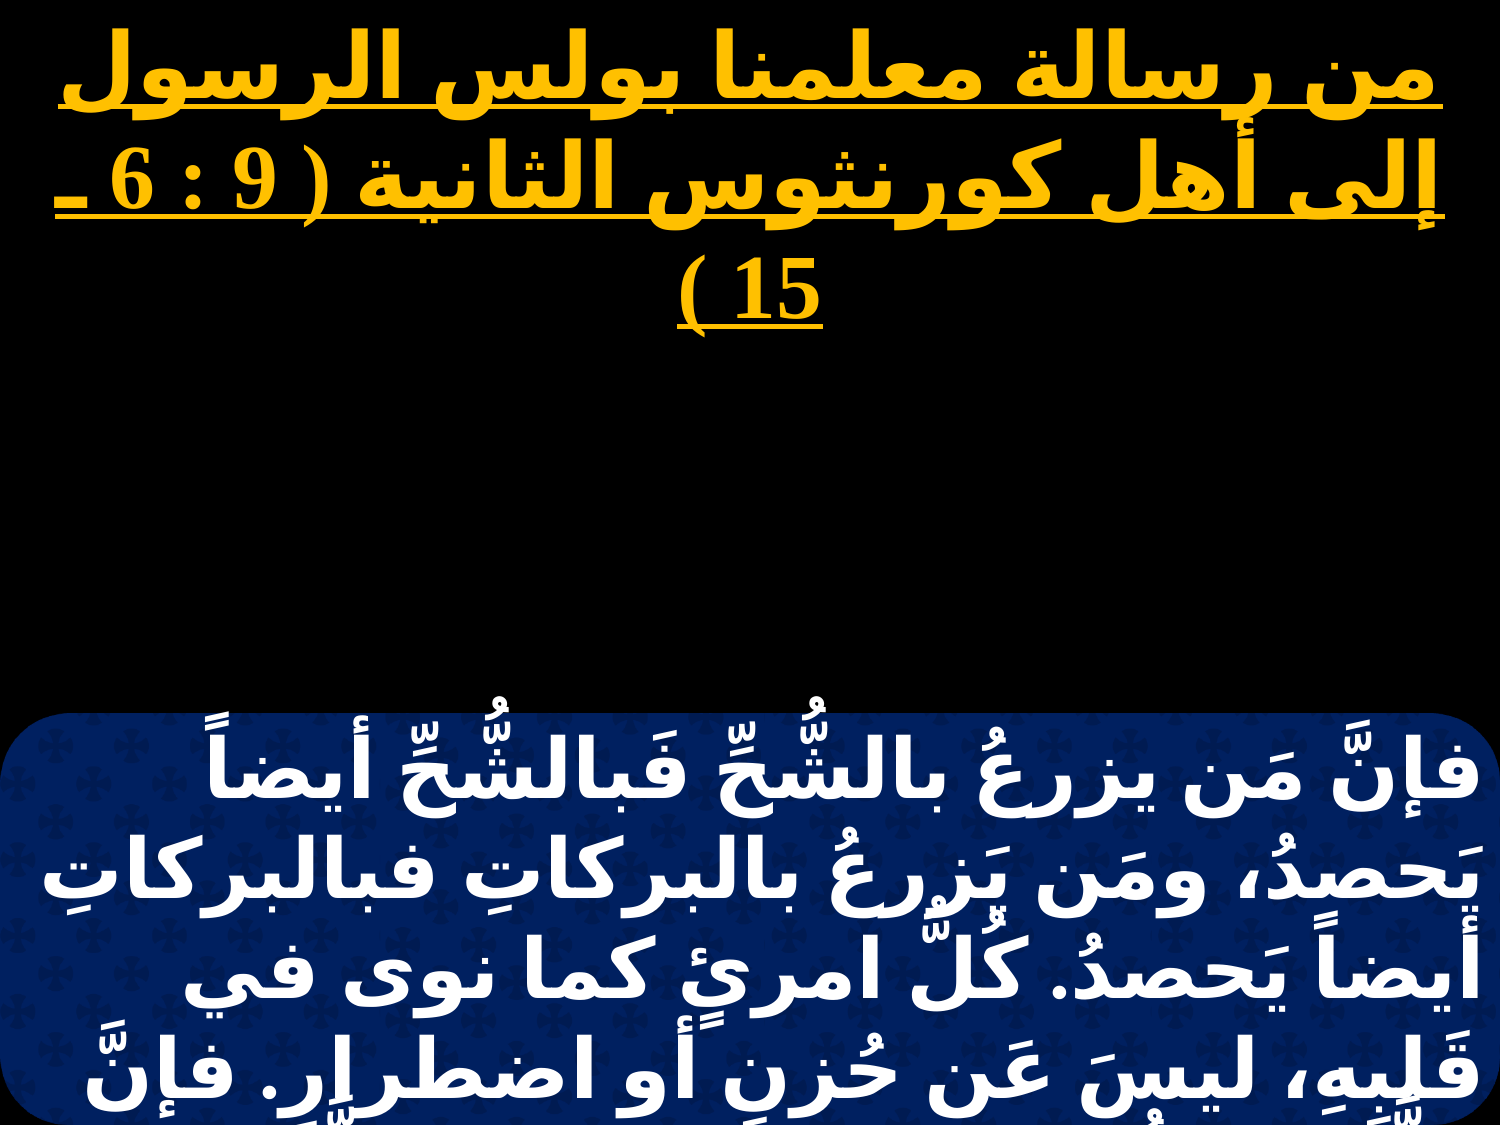

من رسالة معلمنا بولس الرسول إلى أهل كورنثوس الثانية ( 9 : 6 ـ 15 )
# الثلاثاء 2
فإنَّ مَن يزرعُ بالشُّحِّ فَبالشُّحِّ أيضاً يَحصدُ، ومَن يَزرعُ بالبركاتِ فبالبركاتِ أيضاً يَحصدُ. كُلُّ امرئٍ كما نوى في قَلبِهِ، ليسَ عَن حُزنٍ أو اضطرارٍ. فإنَّ اللَّـه يُحبُّ المُعطِيَ الفرح. واللَّـهُ